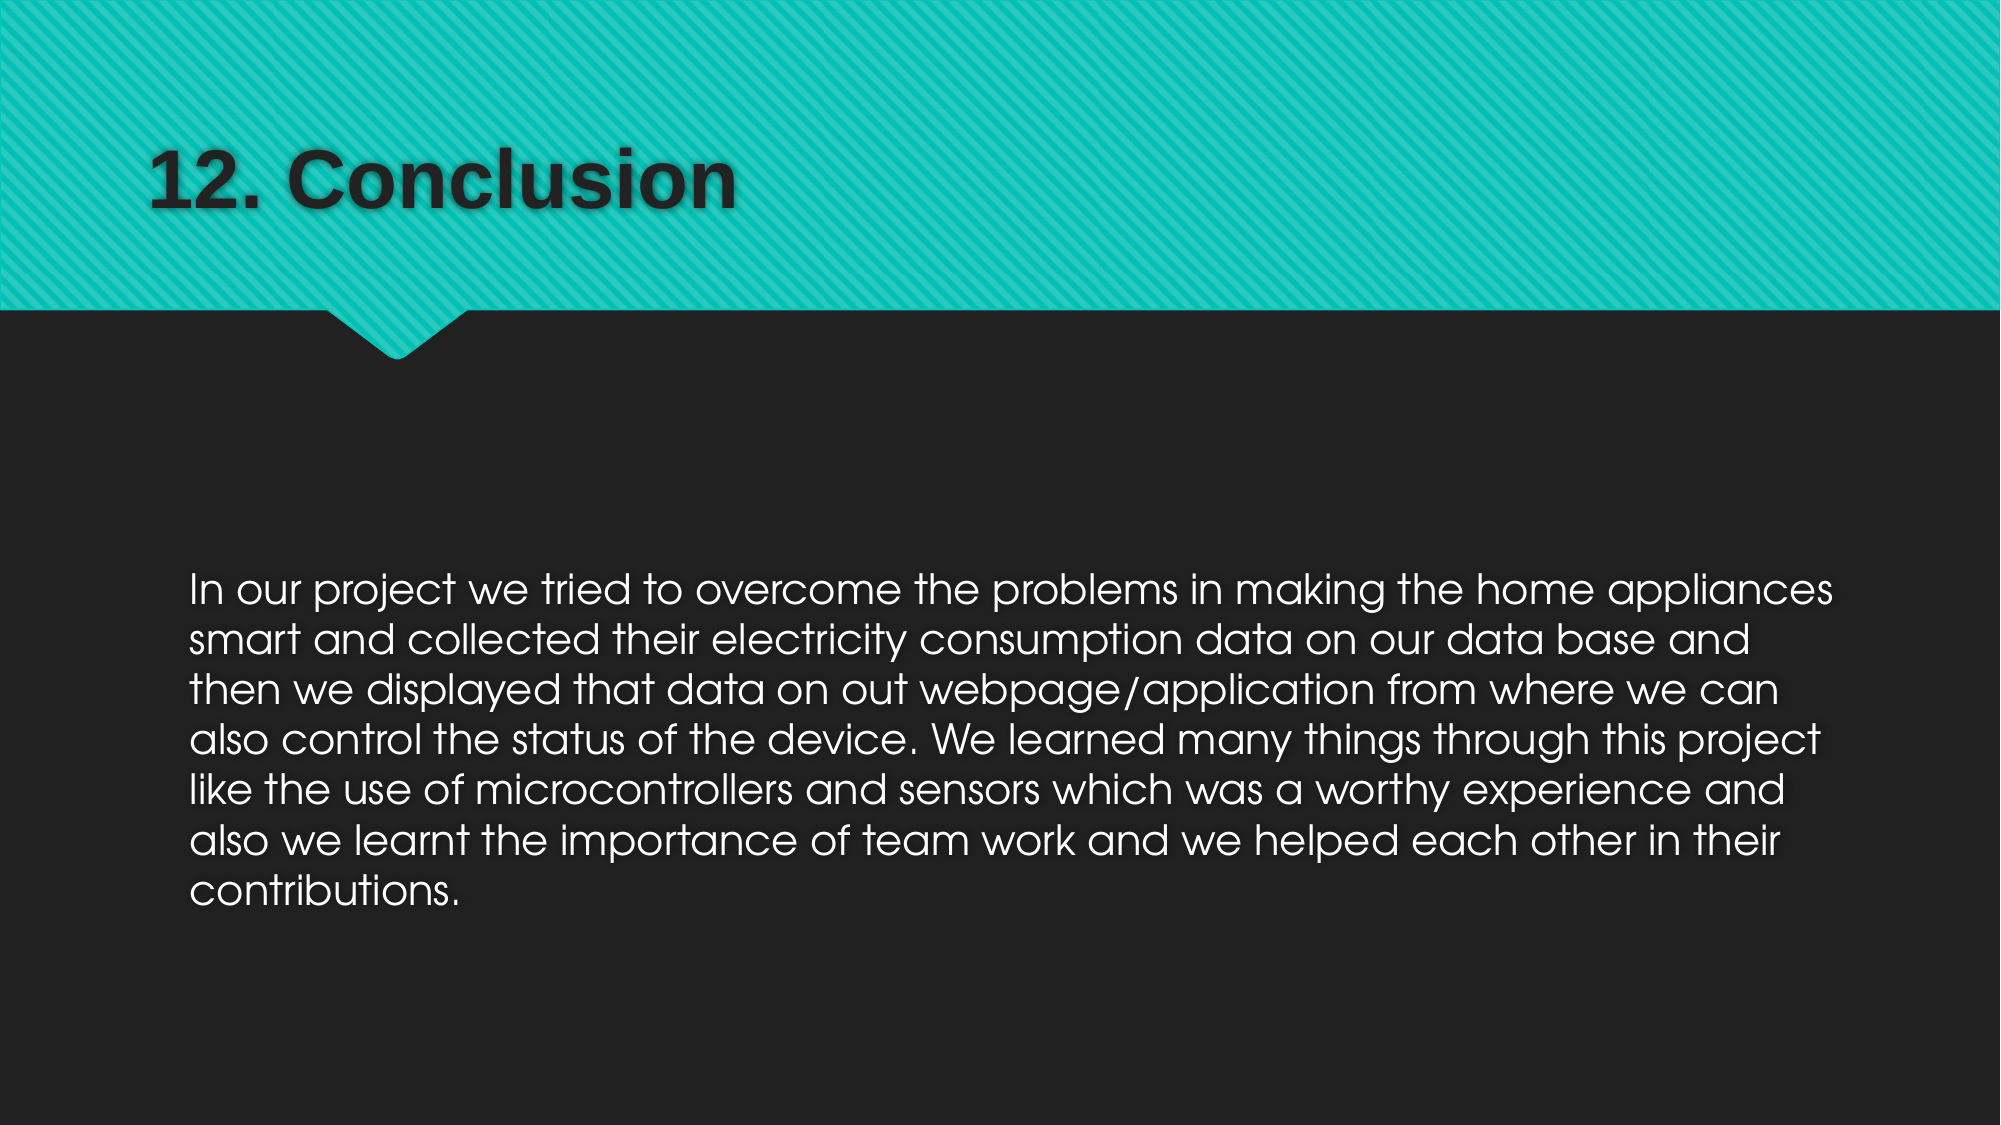

# 12. Conclusion
In our project we tried to overcome the problems in making the home appliances smart and collected their electricity consumption data on our data base and then we displayed that data on out webpage/application from where we can also control the status of the device. We learned many things through this project like the use of microcontrollers and sensors which was a worthy experience and also we learnt the importance of team work and we helped each other in their contributions.